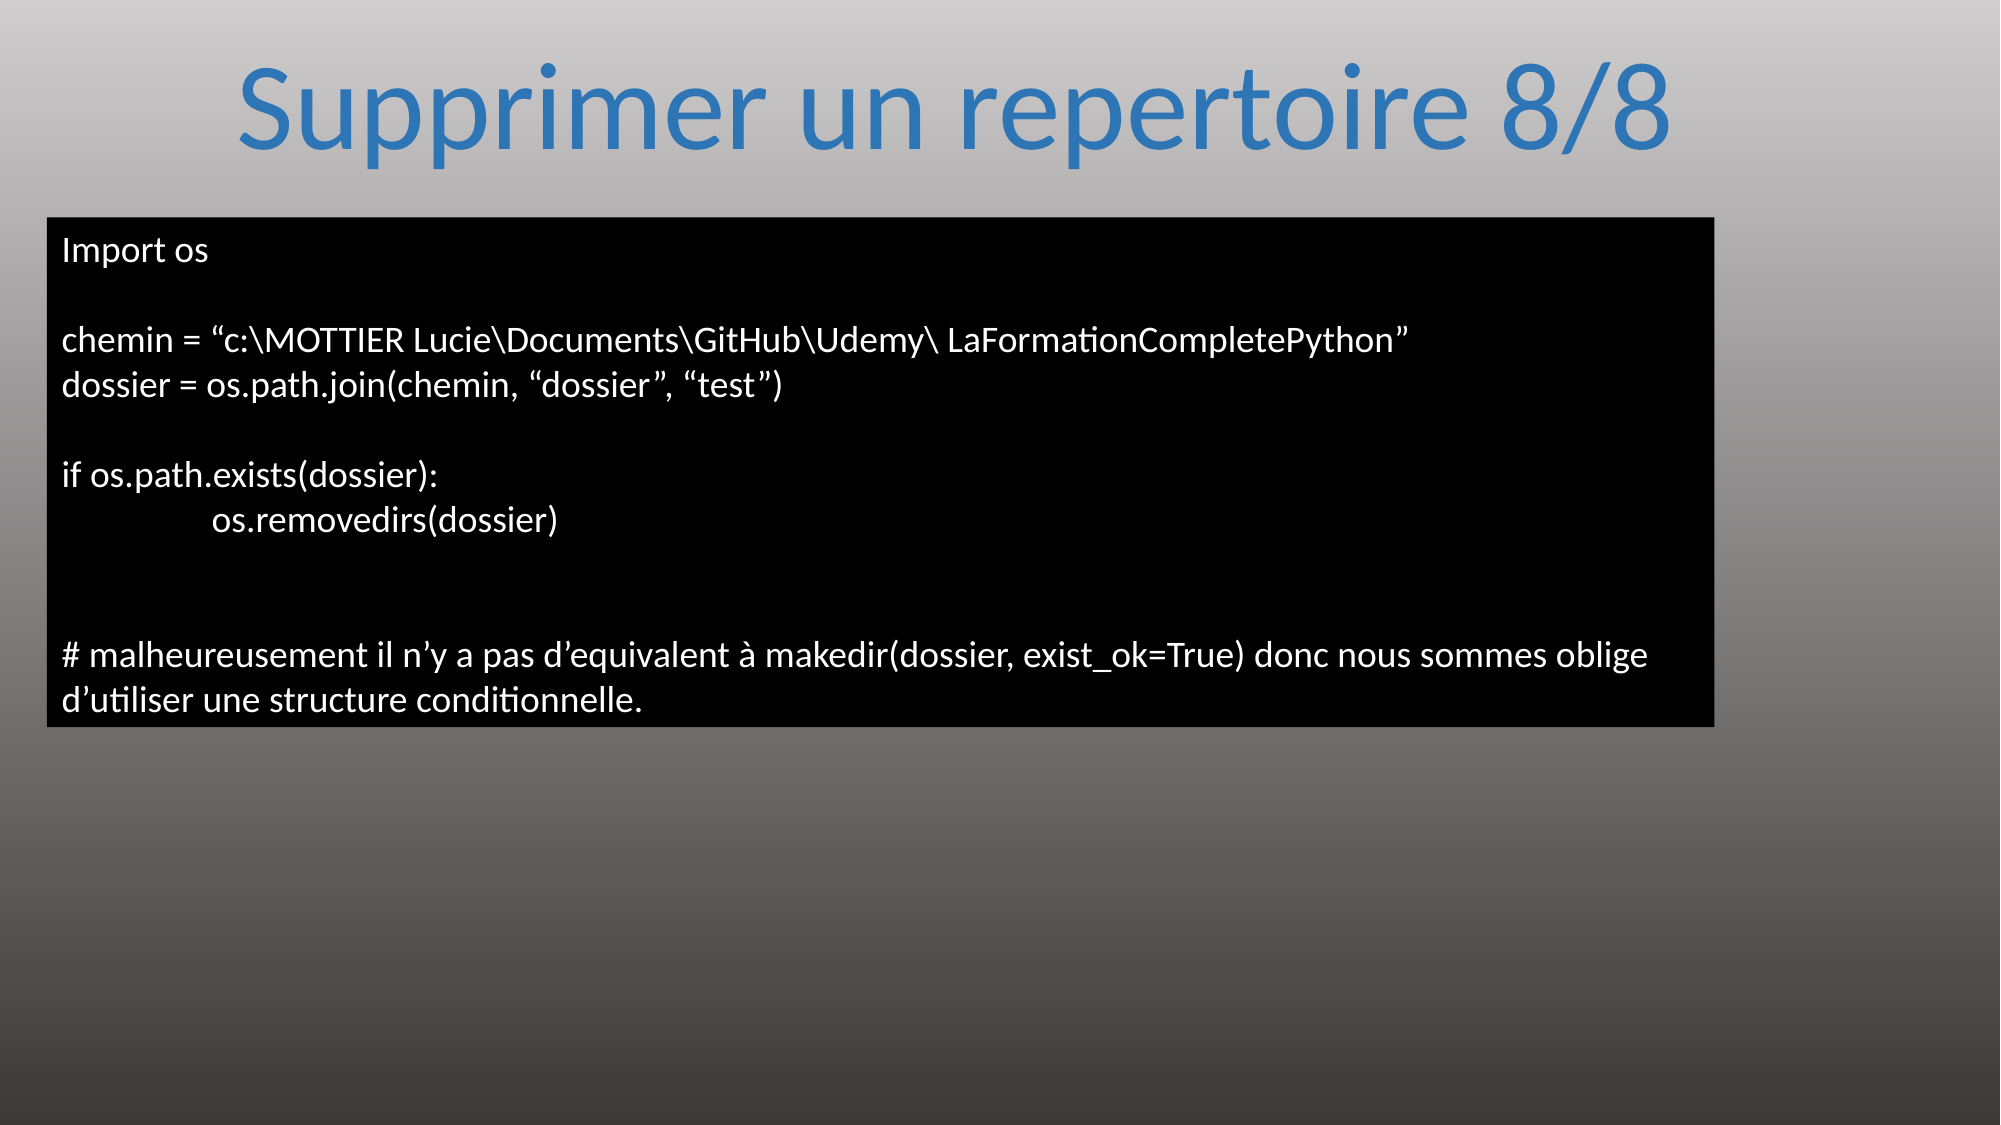

# Supprimer un repertoire 8/8

Import os

chemin = “c:\MOTTIER Lucie\Documents\GitHub\Udemy\ LaFormationCompletePython”
dossier = os.path.join(chemin, “dossier”, “test”)

if os.path.exists(dossier):
	os.removedirs(dossier)

# malheureusement il n’y a pas d’equivalent à makedir(dossier, exist_ok=True) donc nous sommes oblige d’utiliser une structure conditionnelle.